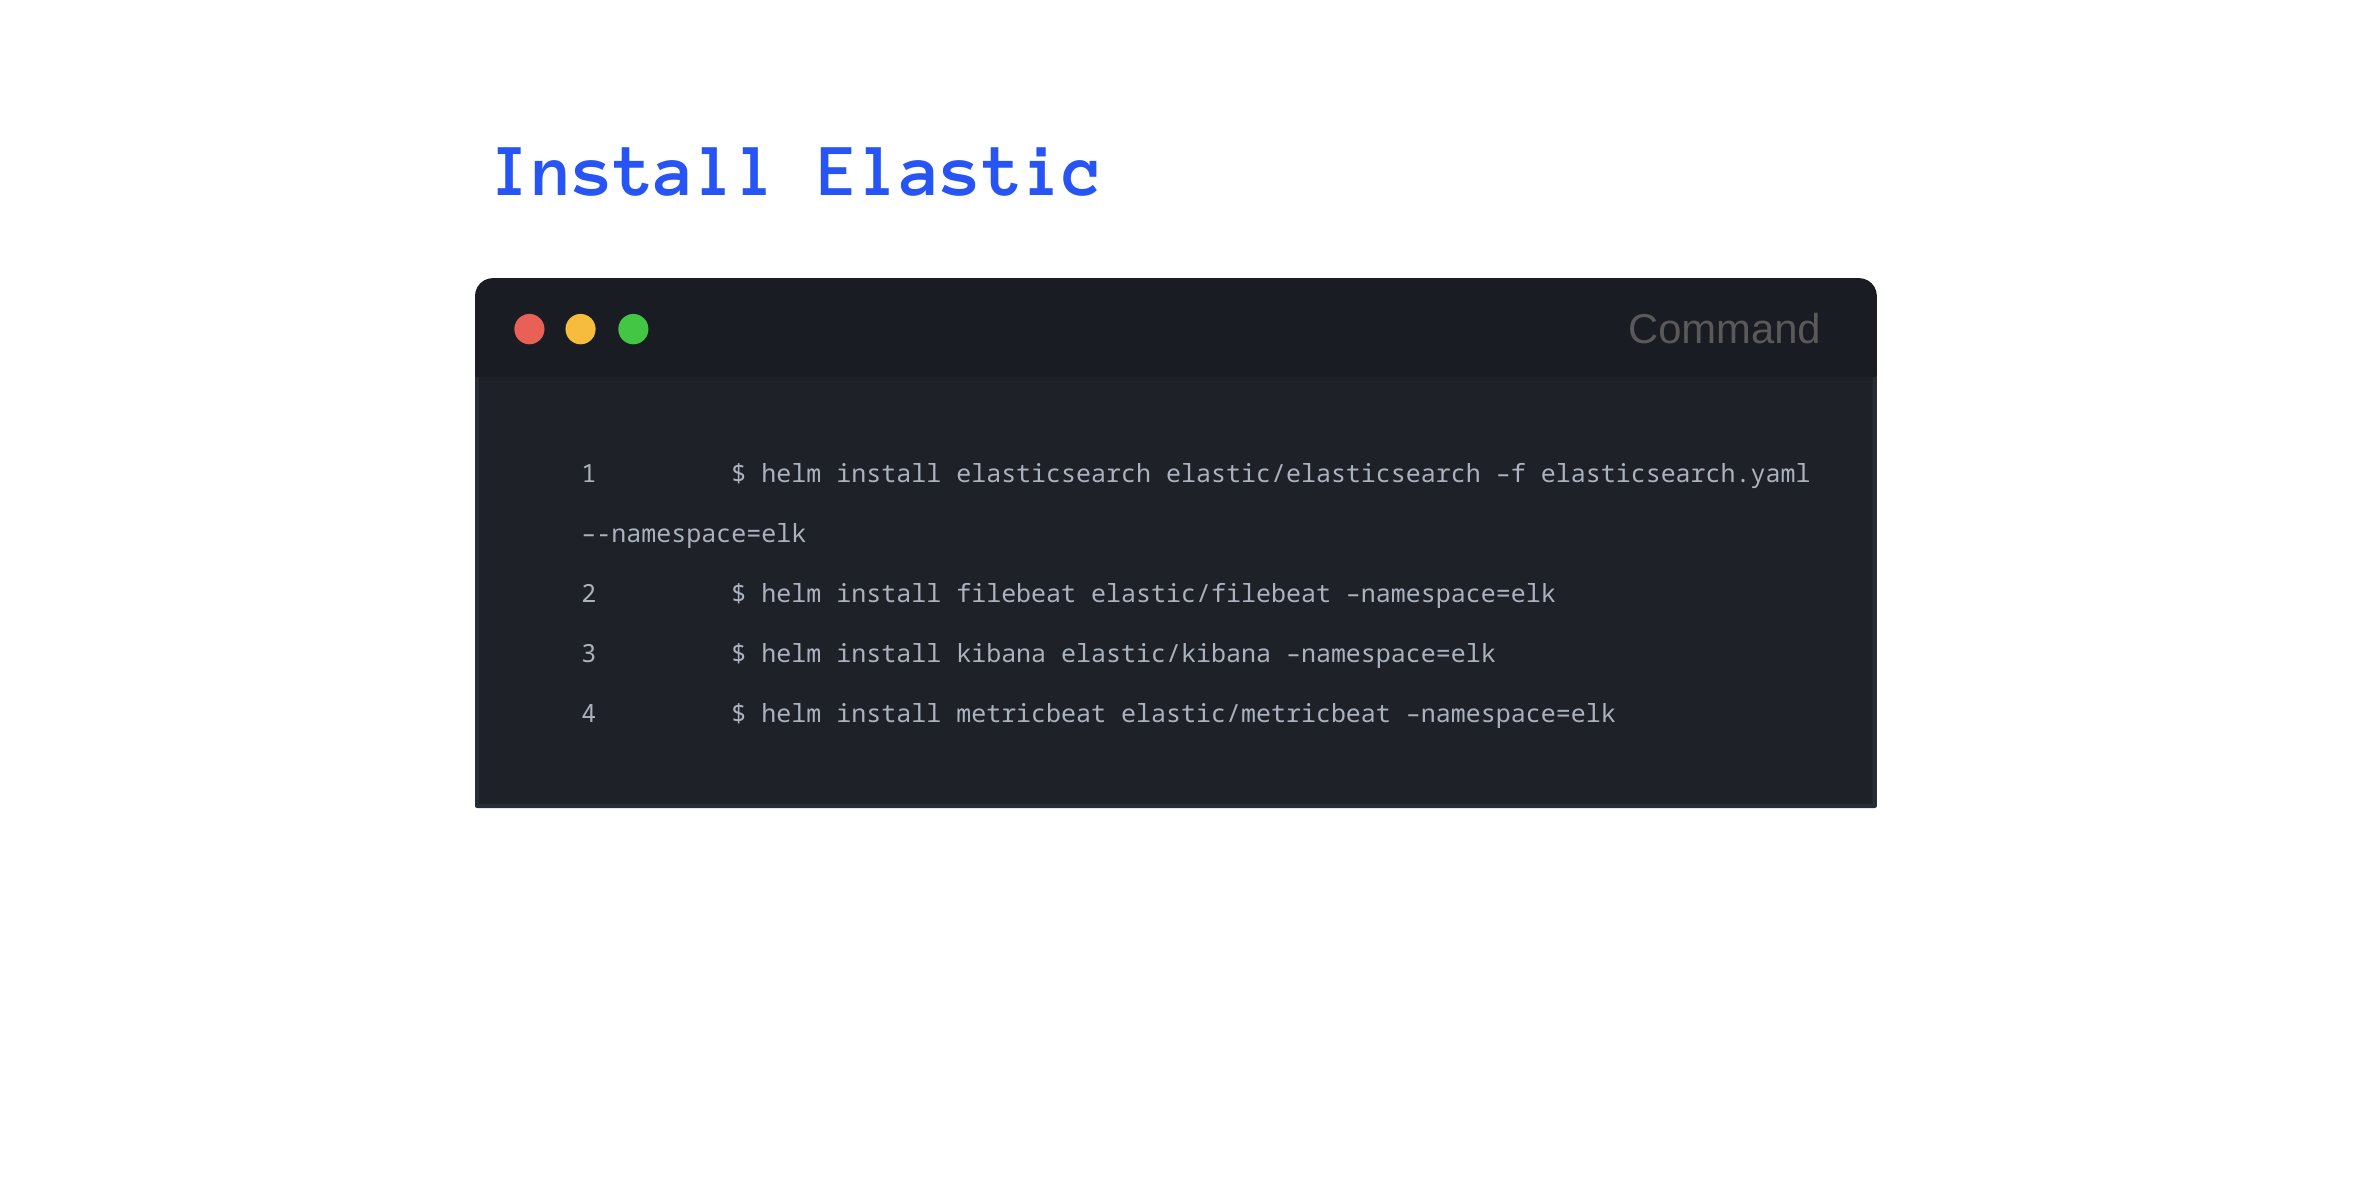

Install Elastic

Command
1	$ helm install elasticsearch elastic/elasticsearch –f elasticsearch.yaml –-namespace=elk
2	$ helm install filebeat elastic/filebeat –namespace=elk
3	$ helm install kibana elastic/kibana –namespace=elk
4	$ helm install metricbeat elastic/metricbeat –namespace=elk